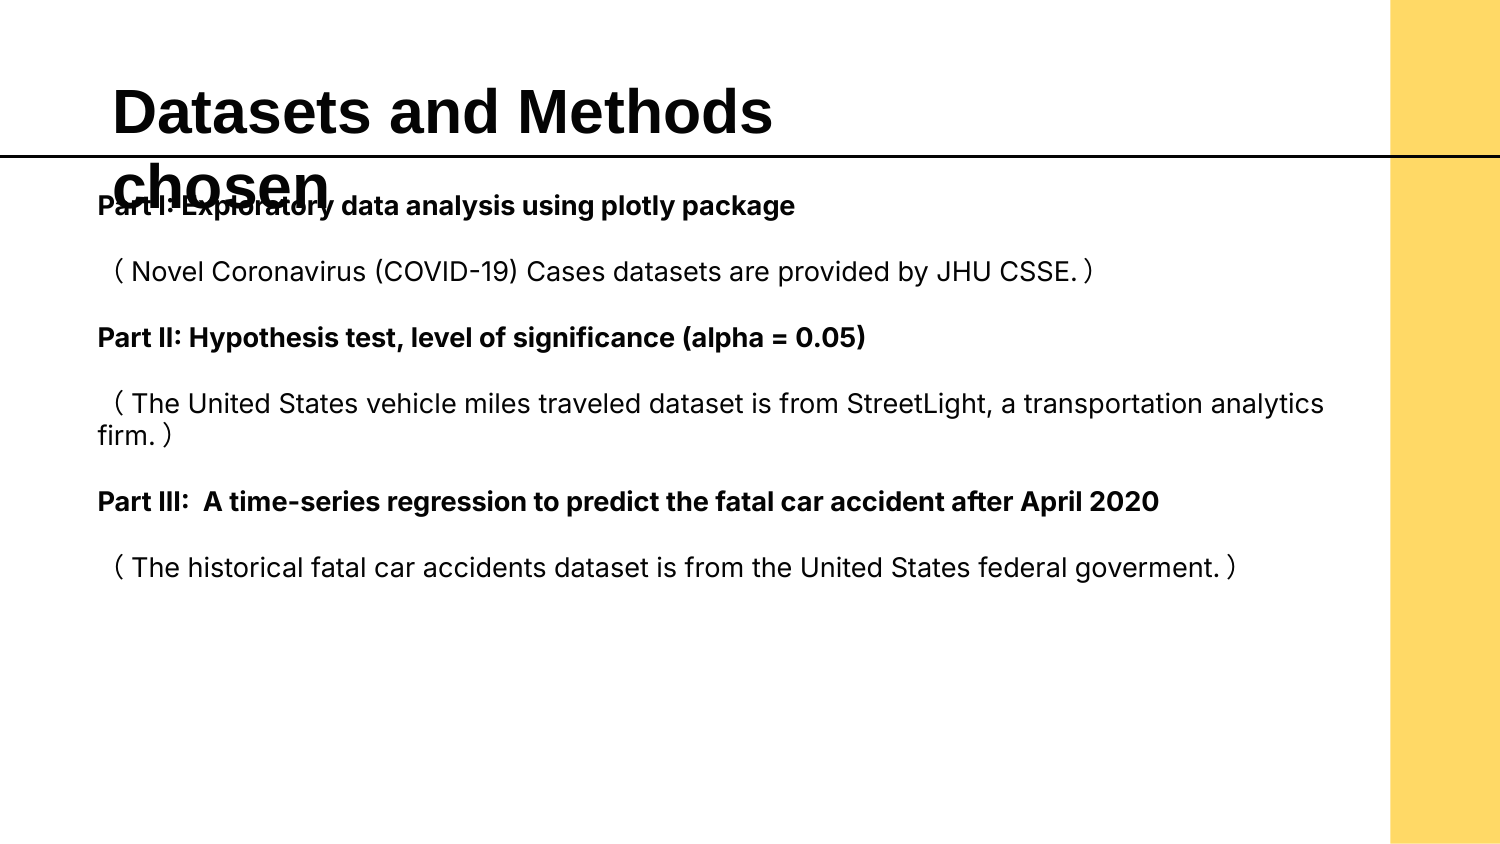

# Datasets and Methods chosen
Part I: Exploratory data analysis using plotly package
（Novel Coronavirus (COVID-19) Cases datasets are provided by JHU CSSE.）
Part II: Hypothesis test, level of significance (alpha = 0.05)
（The United States vehicle miles traveled dataset is from StreetLight, a transportation analytics firm.）
Part III:  A time-series regression to predict the fatal car accident after April 2020
（The historical fatal car accidents dataset is from the United States federal goverment.）